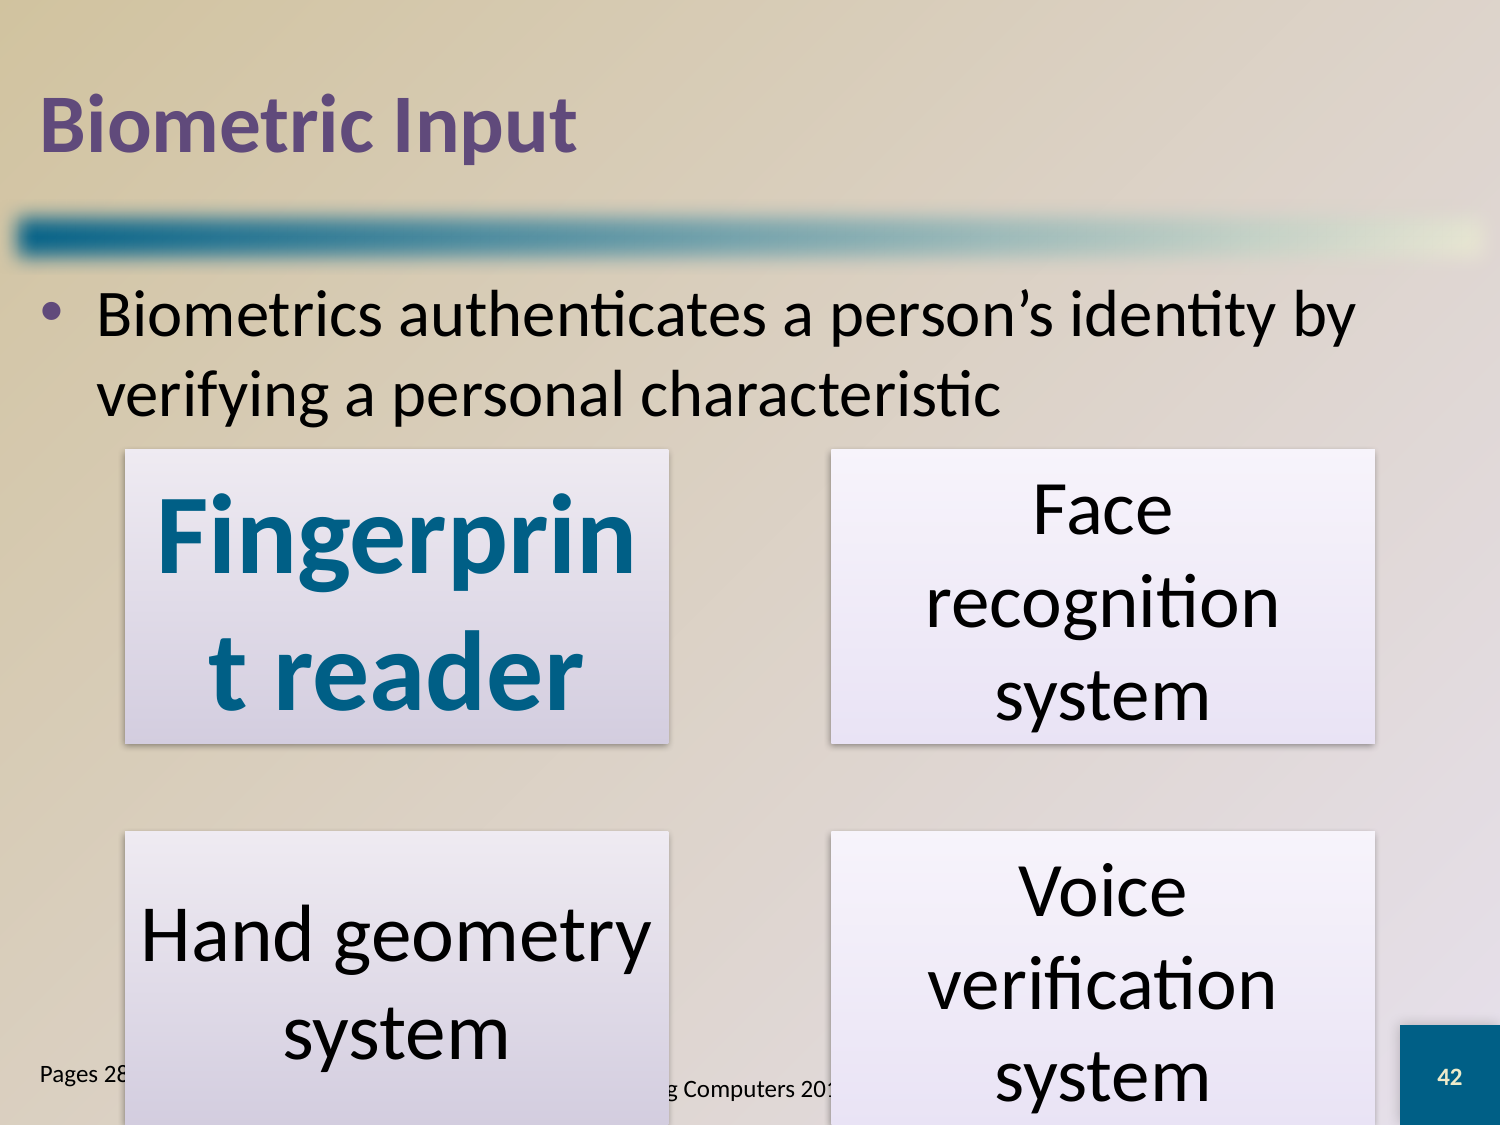

# Biometric Input
Biometrics authenticates a person’s identity by verifying a personal characteristic
Fingerprint reader
Face recognition system
Hand geometry system
Voice verification system
42
Pages 282 - 283
Discovering Computers 2012: Chapter 5